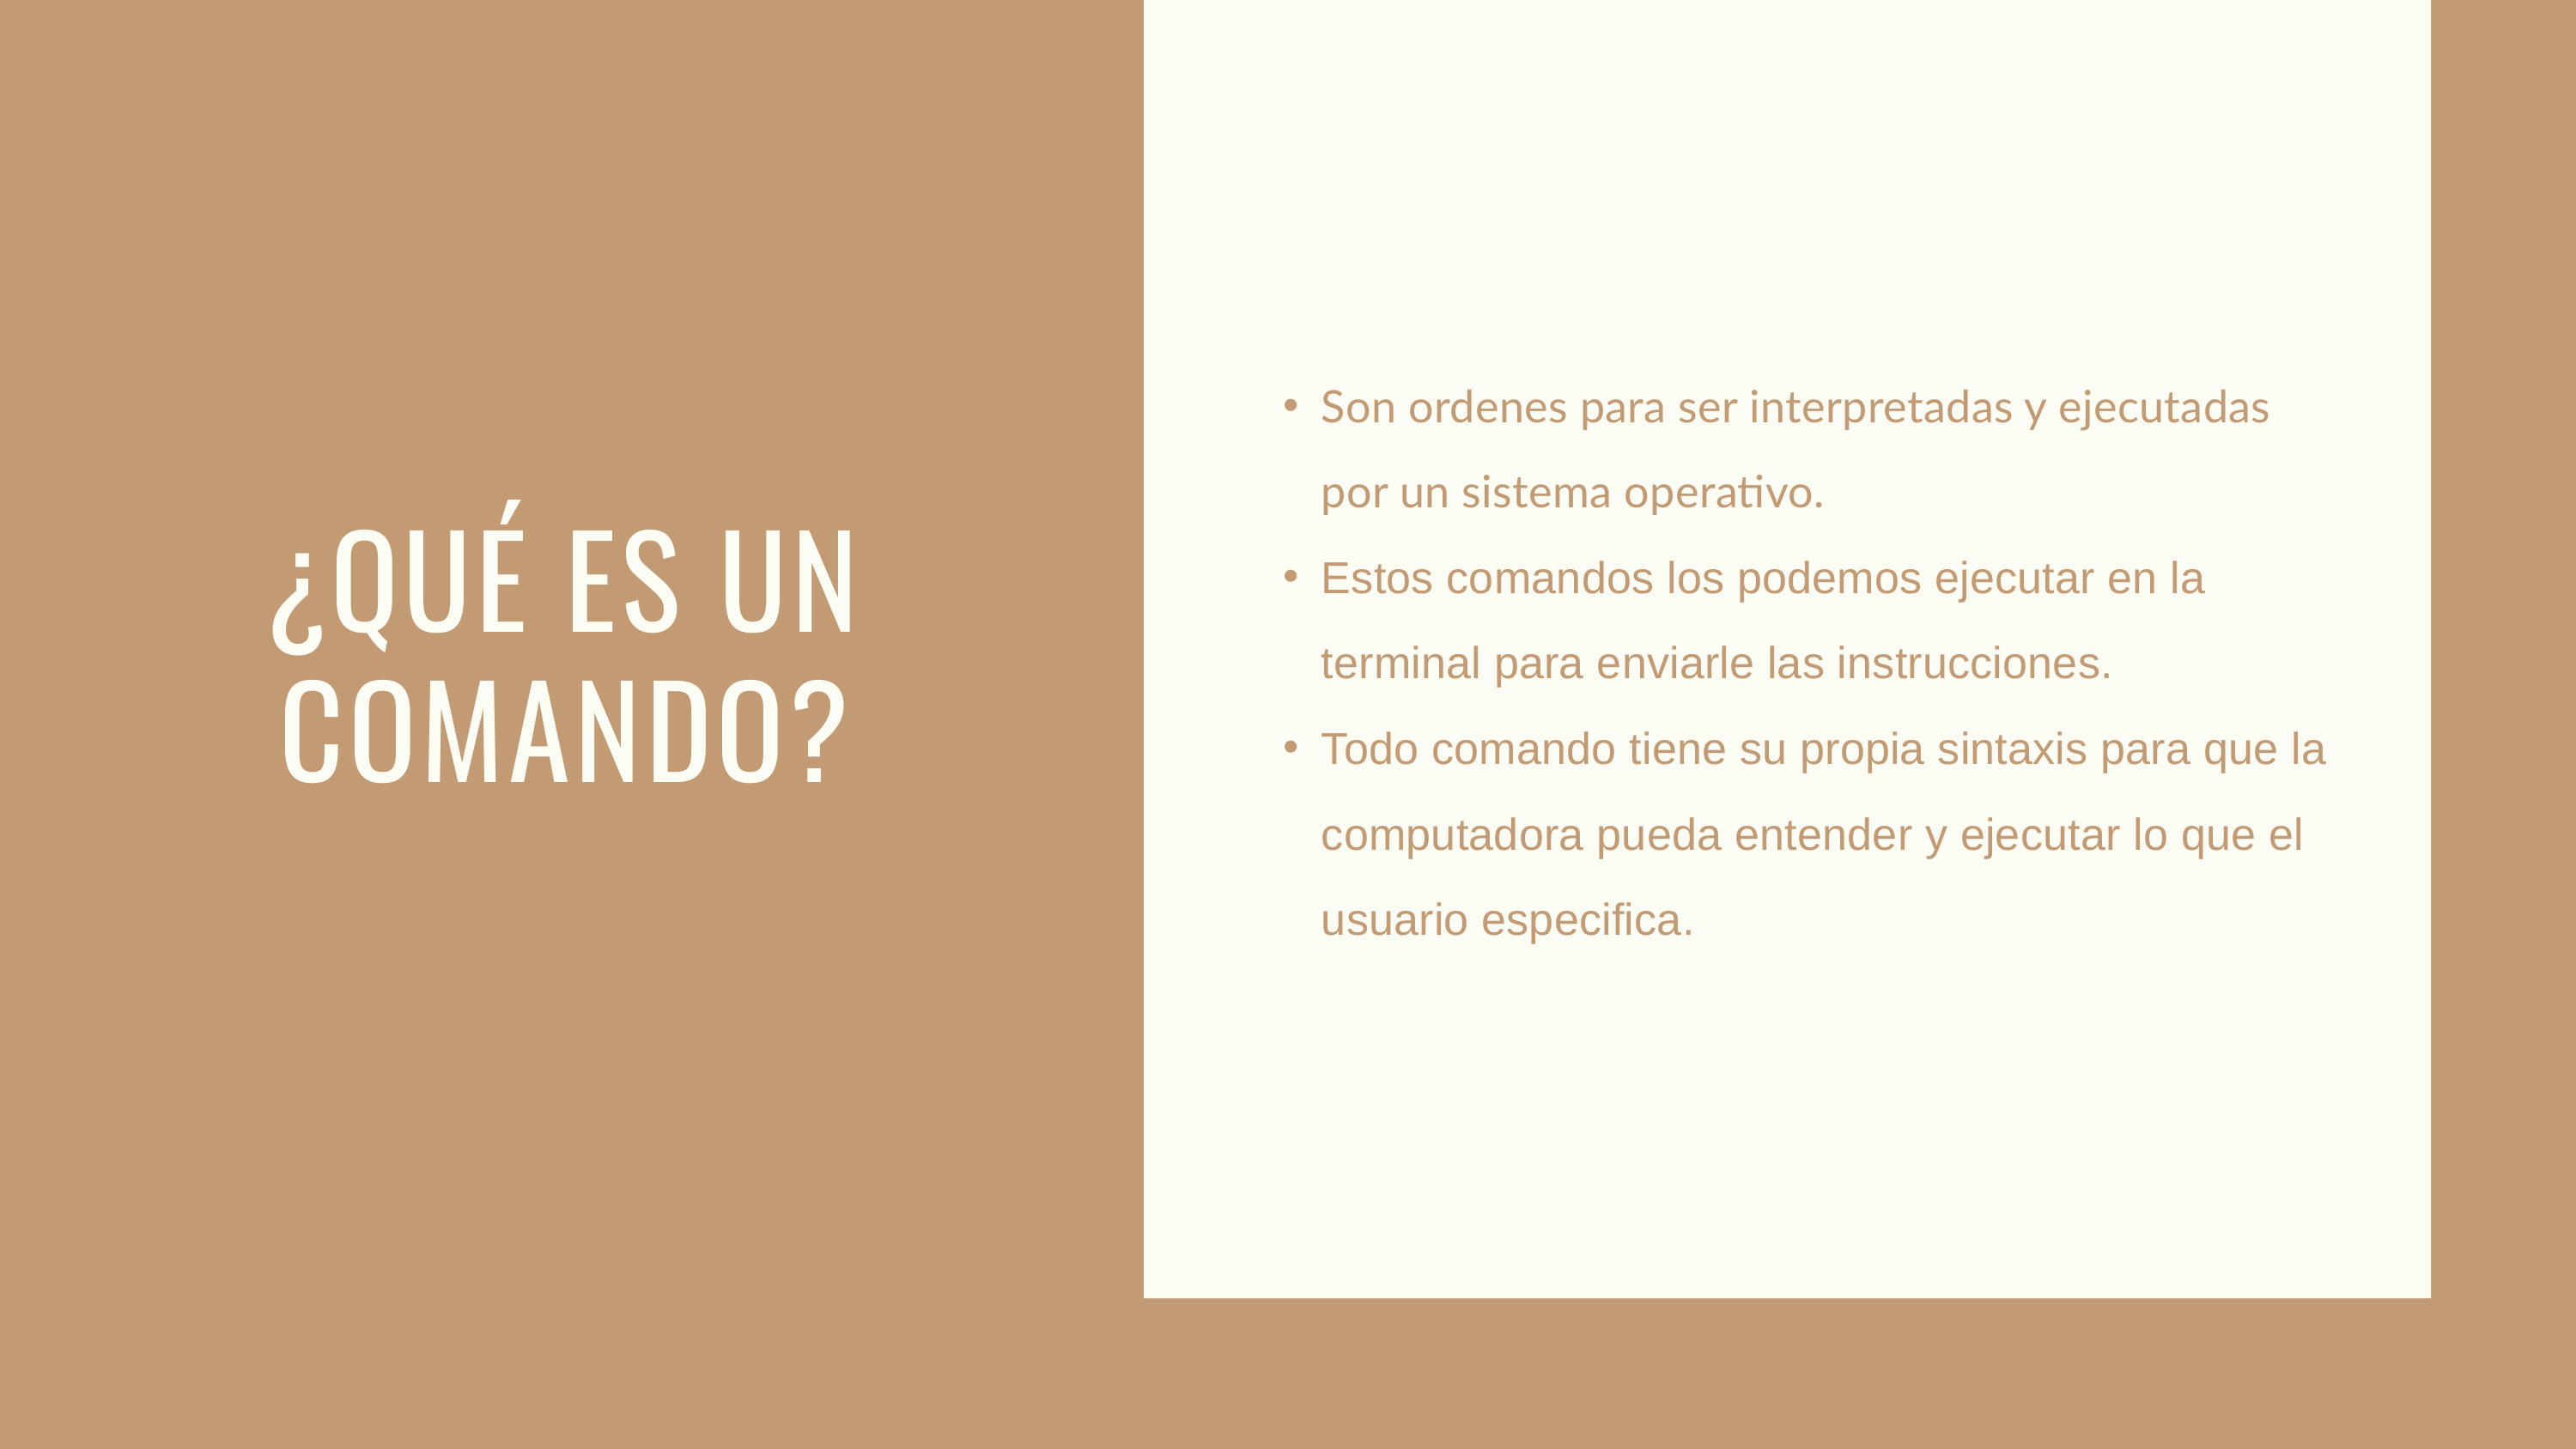

Son ordenes para ser interpretadas y ejecutadas por un sistema operativo.
Estos comandos los podemos ejecutar en la terminal para enviarle las instrucciones.
Todo comando tiene su propia sintaxis para que la computadora pueda entender y ejecutar lo que el usuario especifica.

¿QUÉ ES UN COMANDO?